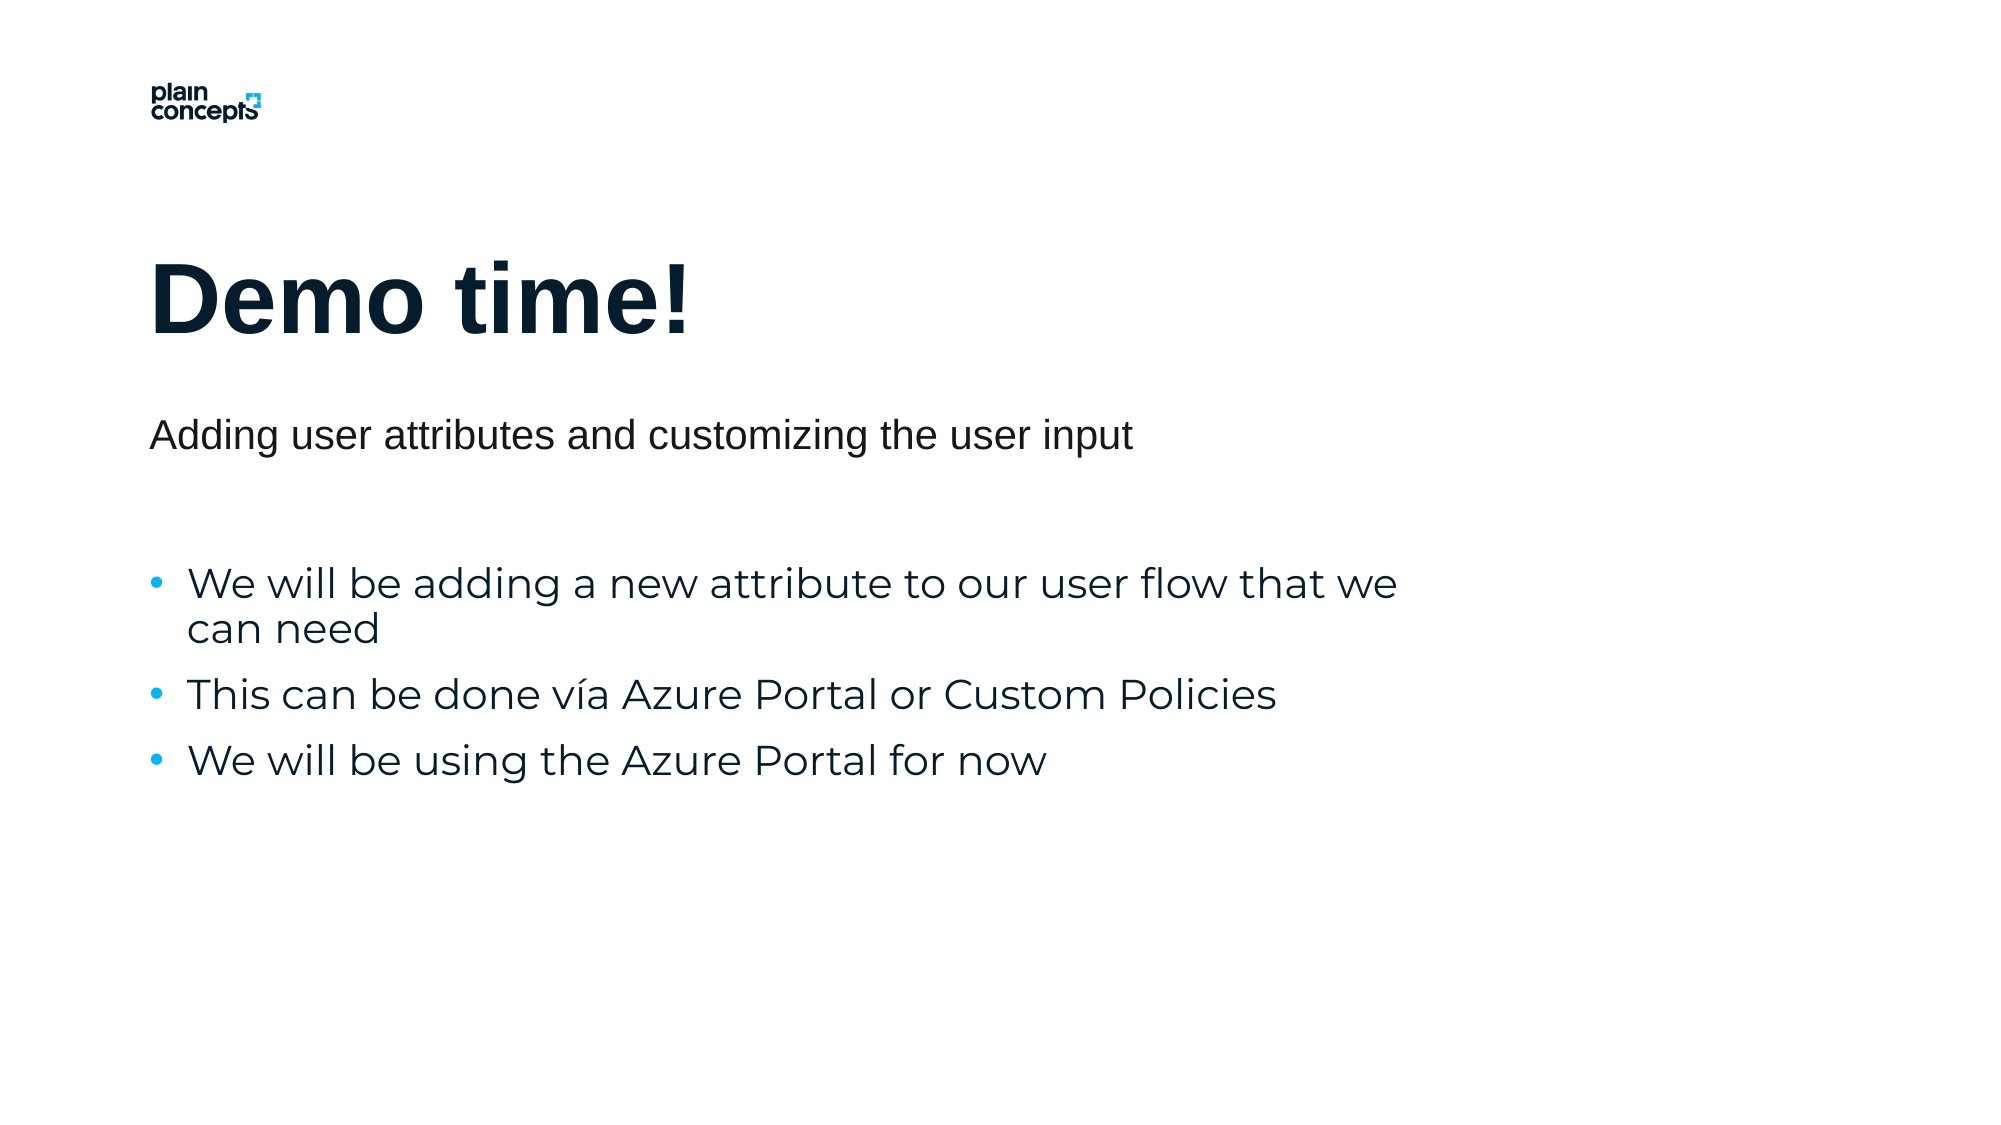

Demo time!
Adding user attributes and customizing the user input
We will be adding a new attribute to our user flow that we can need
This can be done vía Azure Portal or Custom Policies
We will be using the Azure Portal for now